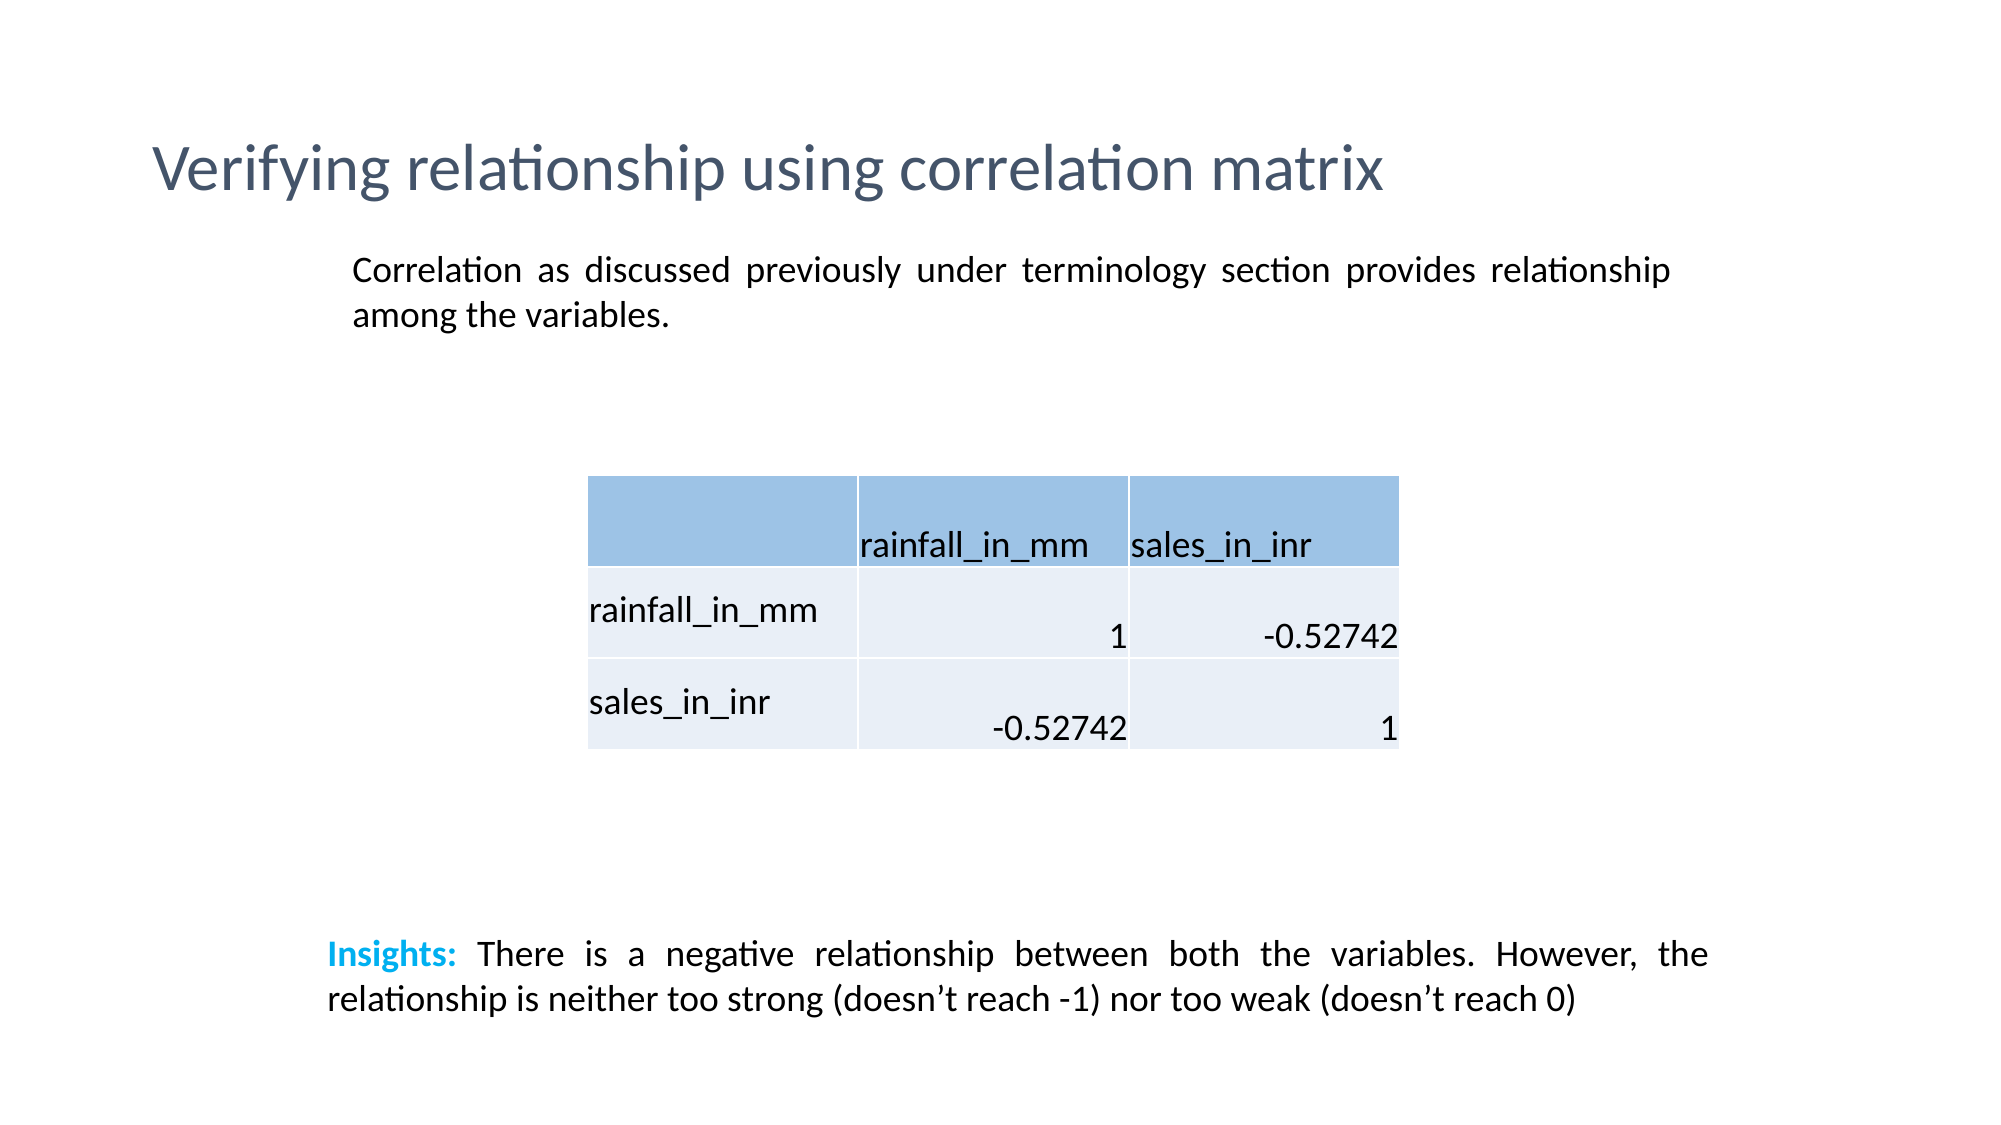

# Verifying relationship using correlation matrix
Correlation as discussed previously under terminology section provides relationship among the variables.
|  | rainfall\_in\_mm | sales\_in\_inr |
| --- | --- | --- |
| rainfall\_in\_mm | 1 | -0.52742 |
| sales\_in\_inr | -0.52742 | 1 |
Insights: There is a negative relationship between both the variables. However, the relationship is neither too strong (doesn’t reach -1) nor too weak (doesn’t reach 0)